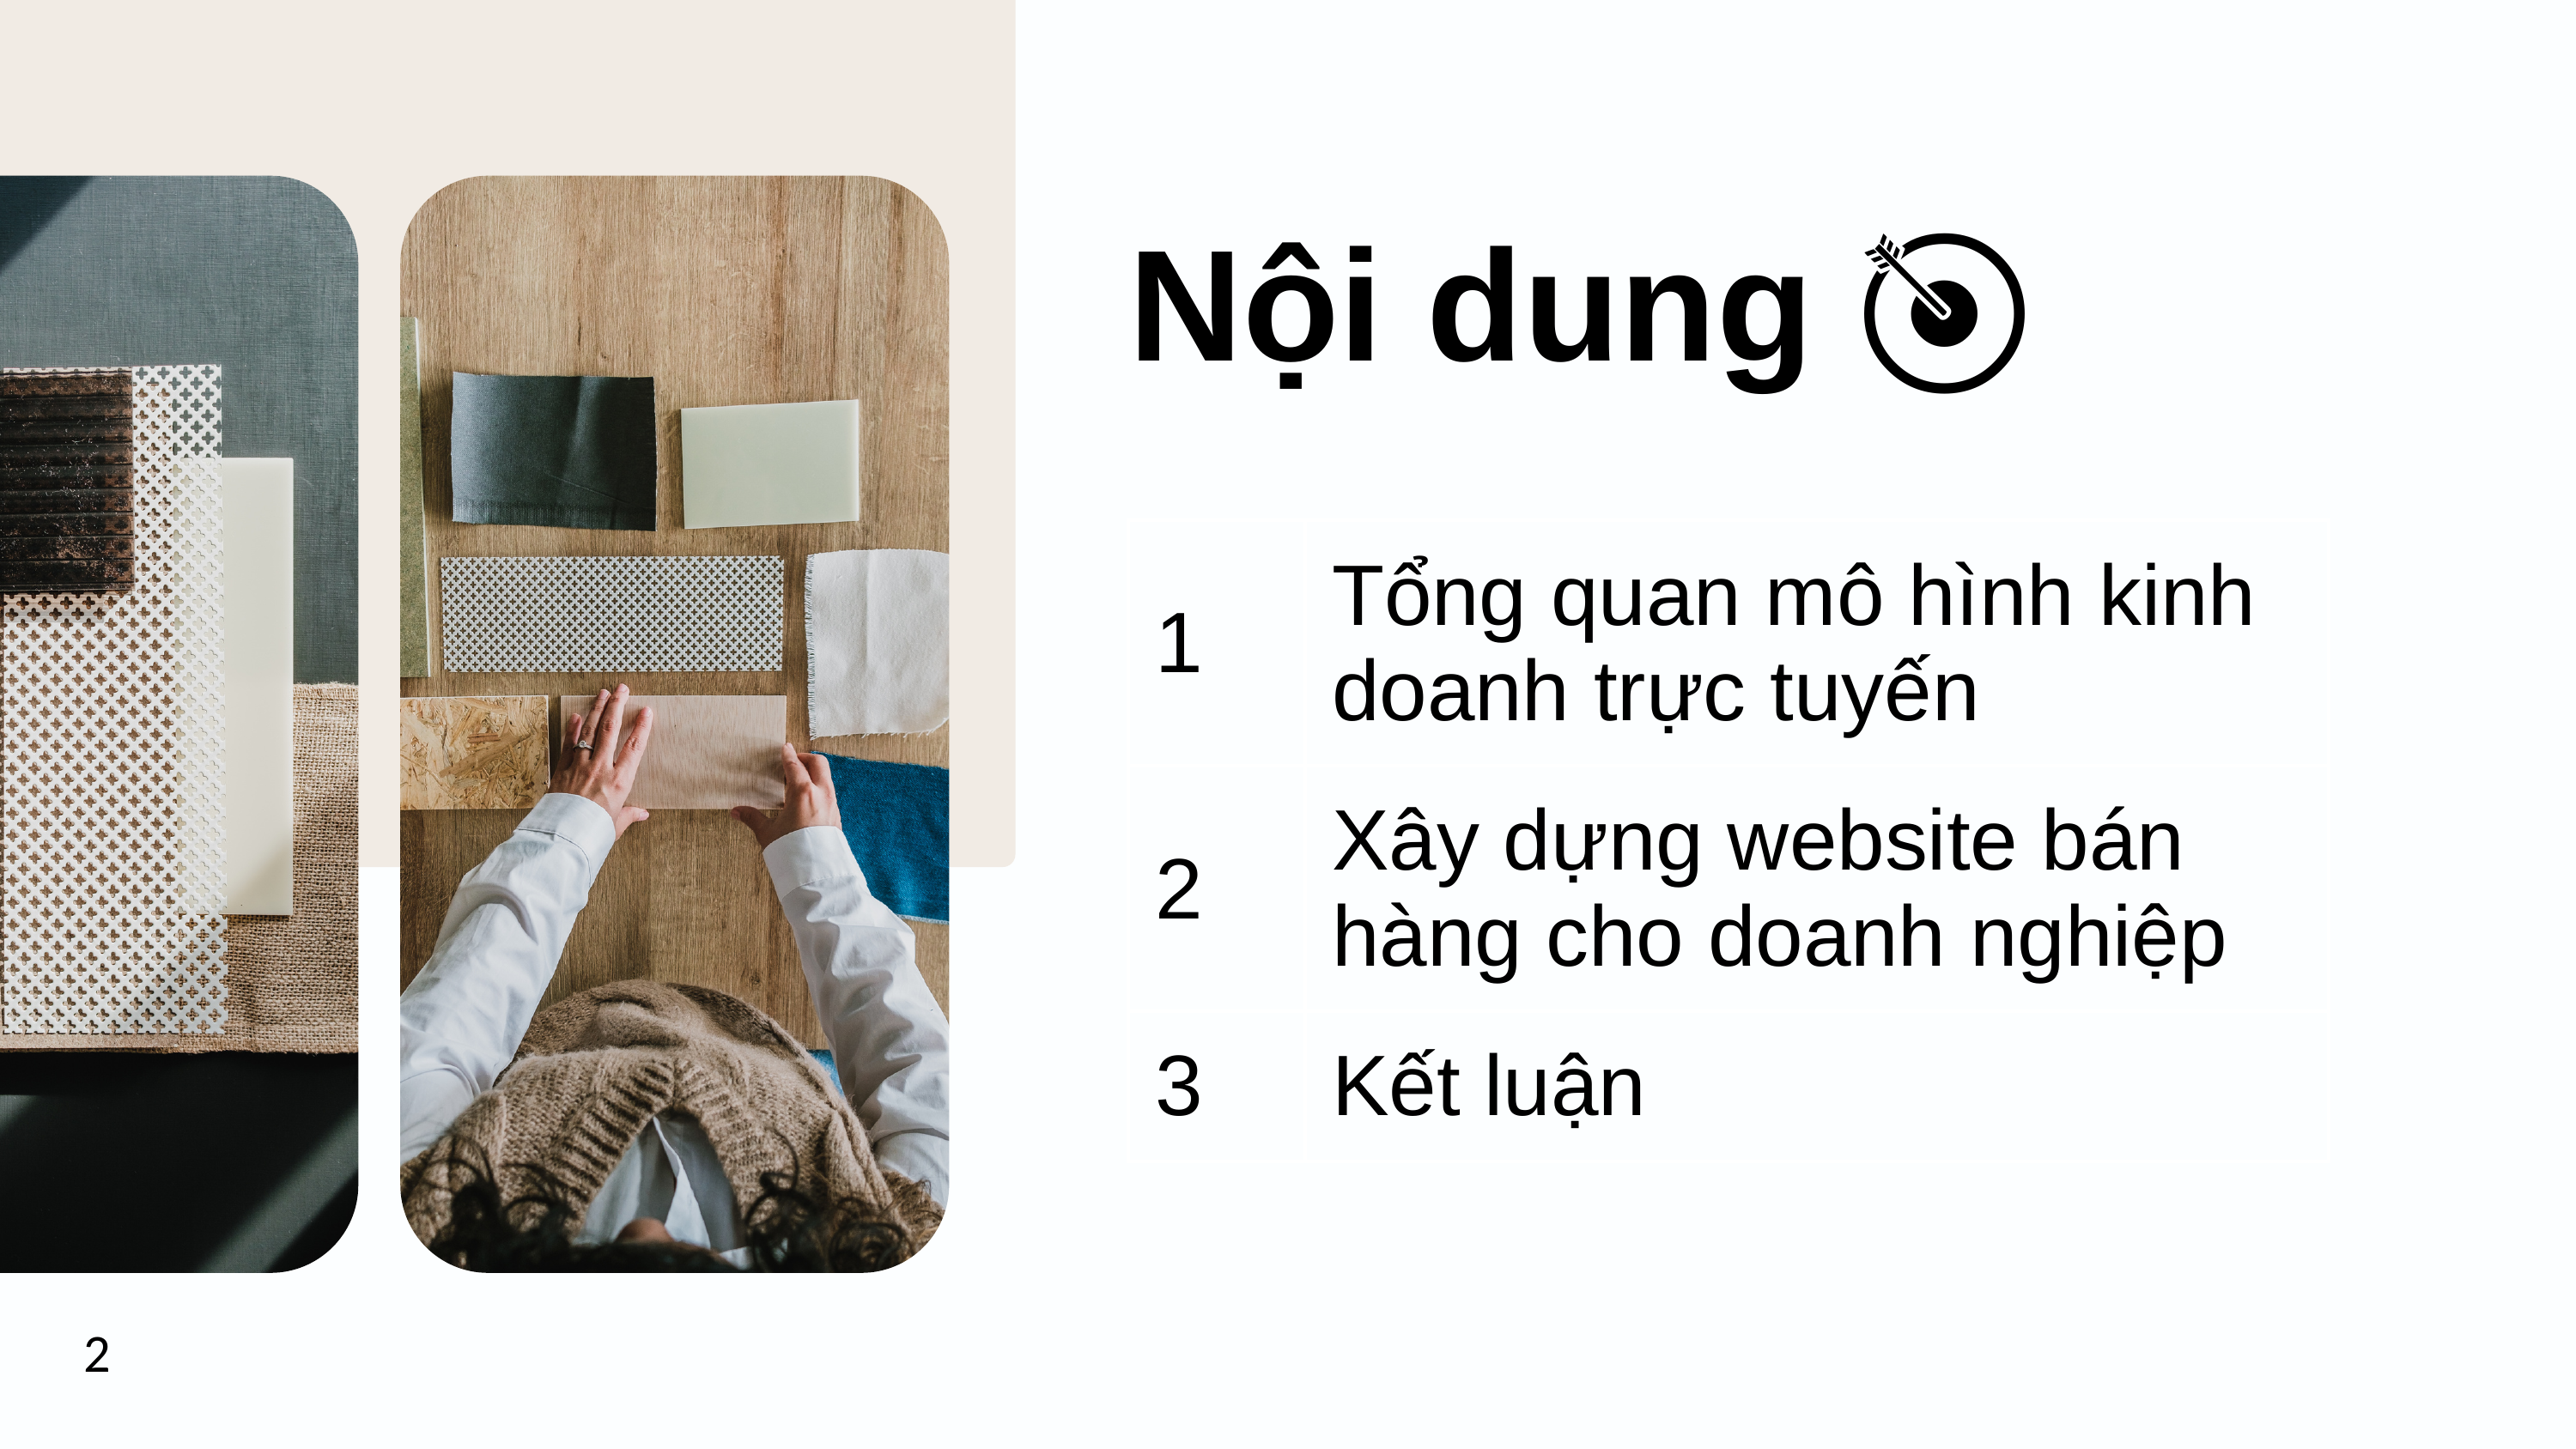

Nội dung 🎯
| 1 | Tổng quan mô hình kinh doanh trực tuyến |
| --- | --- |
| 2 | Xây dựng website bán hàng cho doanh nghiệp |
| 3 | Kết luận |
2